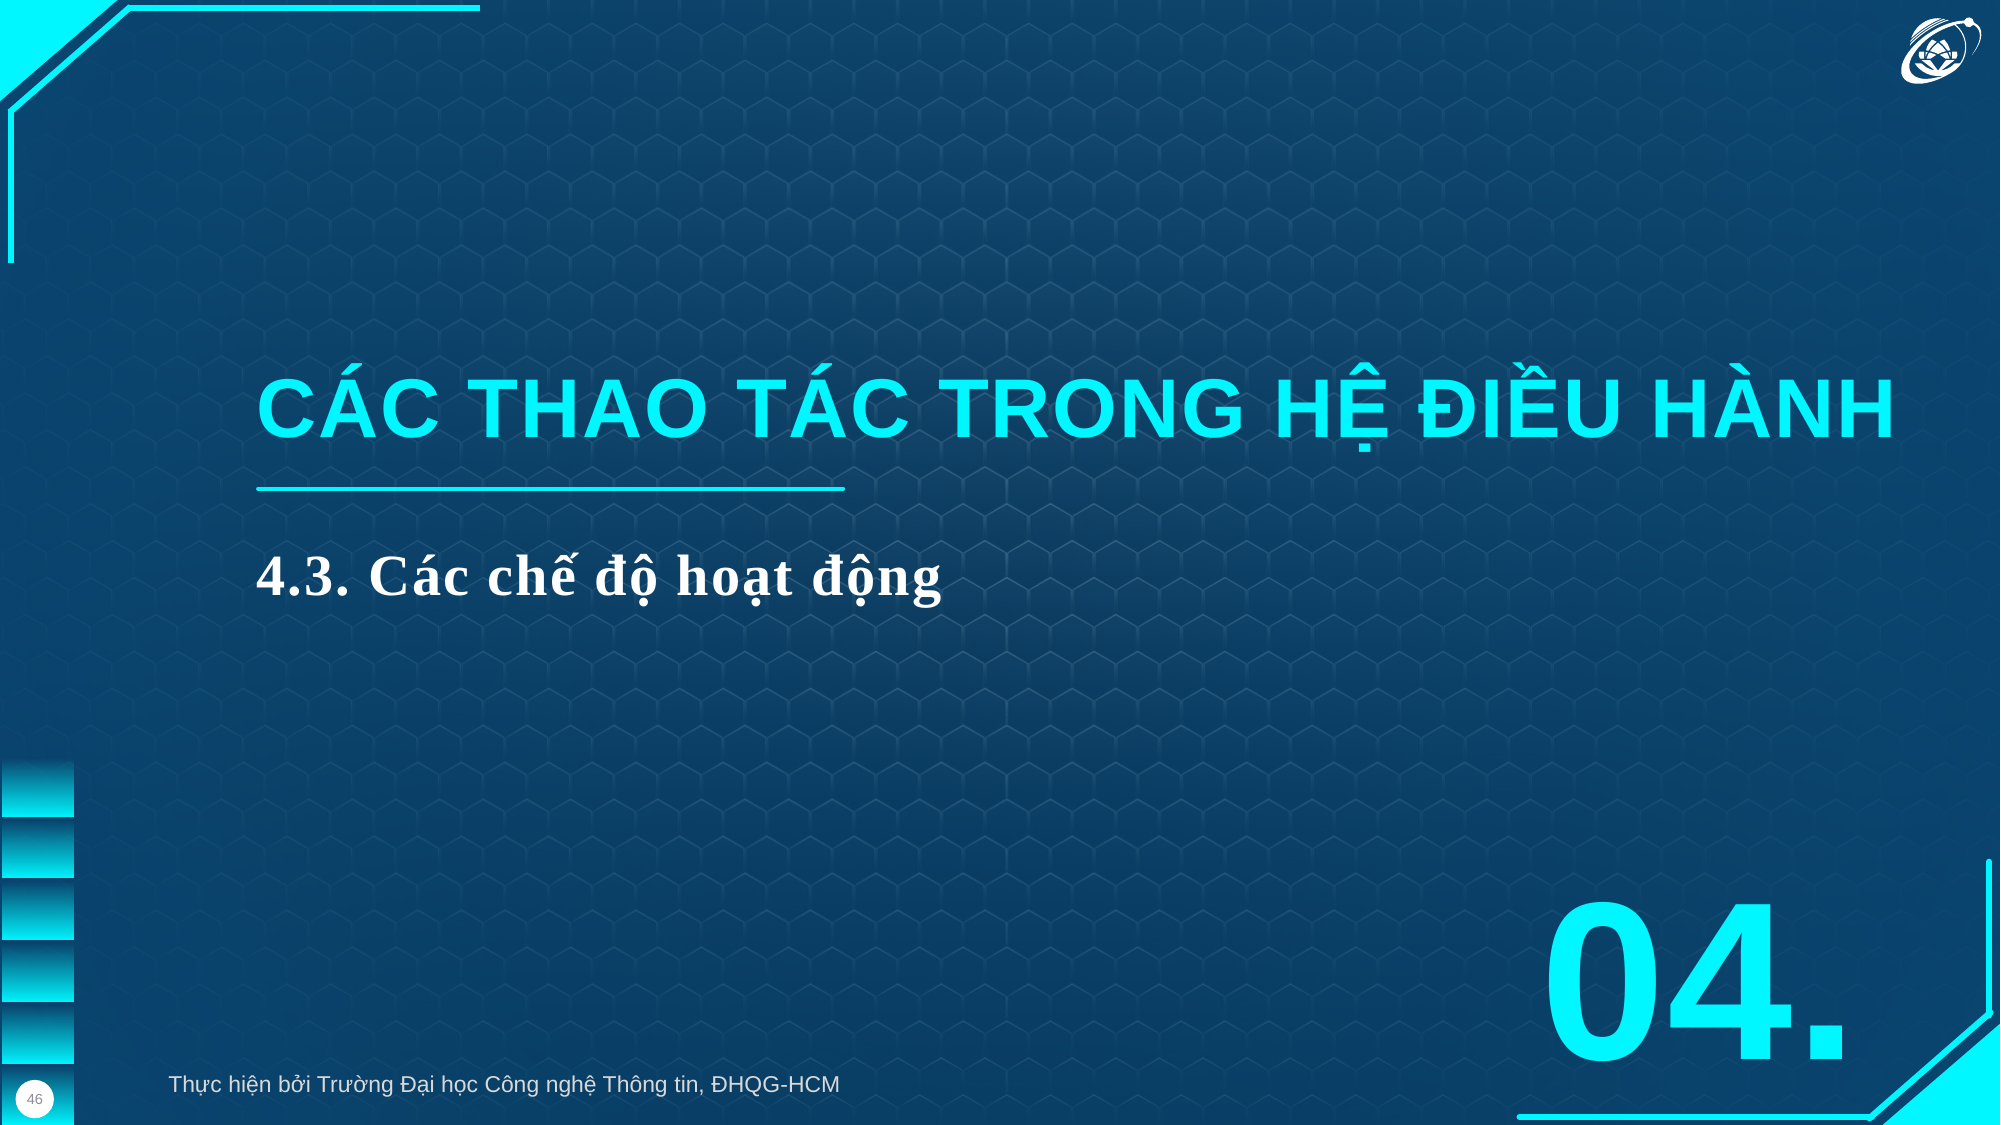

CÁC THAO TÁC TRONG HỆ ĐIỀU HÀNH
4.3. Các chế độ hoạt động

04.
Thực hiện bởi Trường Đại học Công nghệ Thông tin, ĐHQG-HCM
46